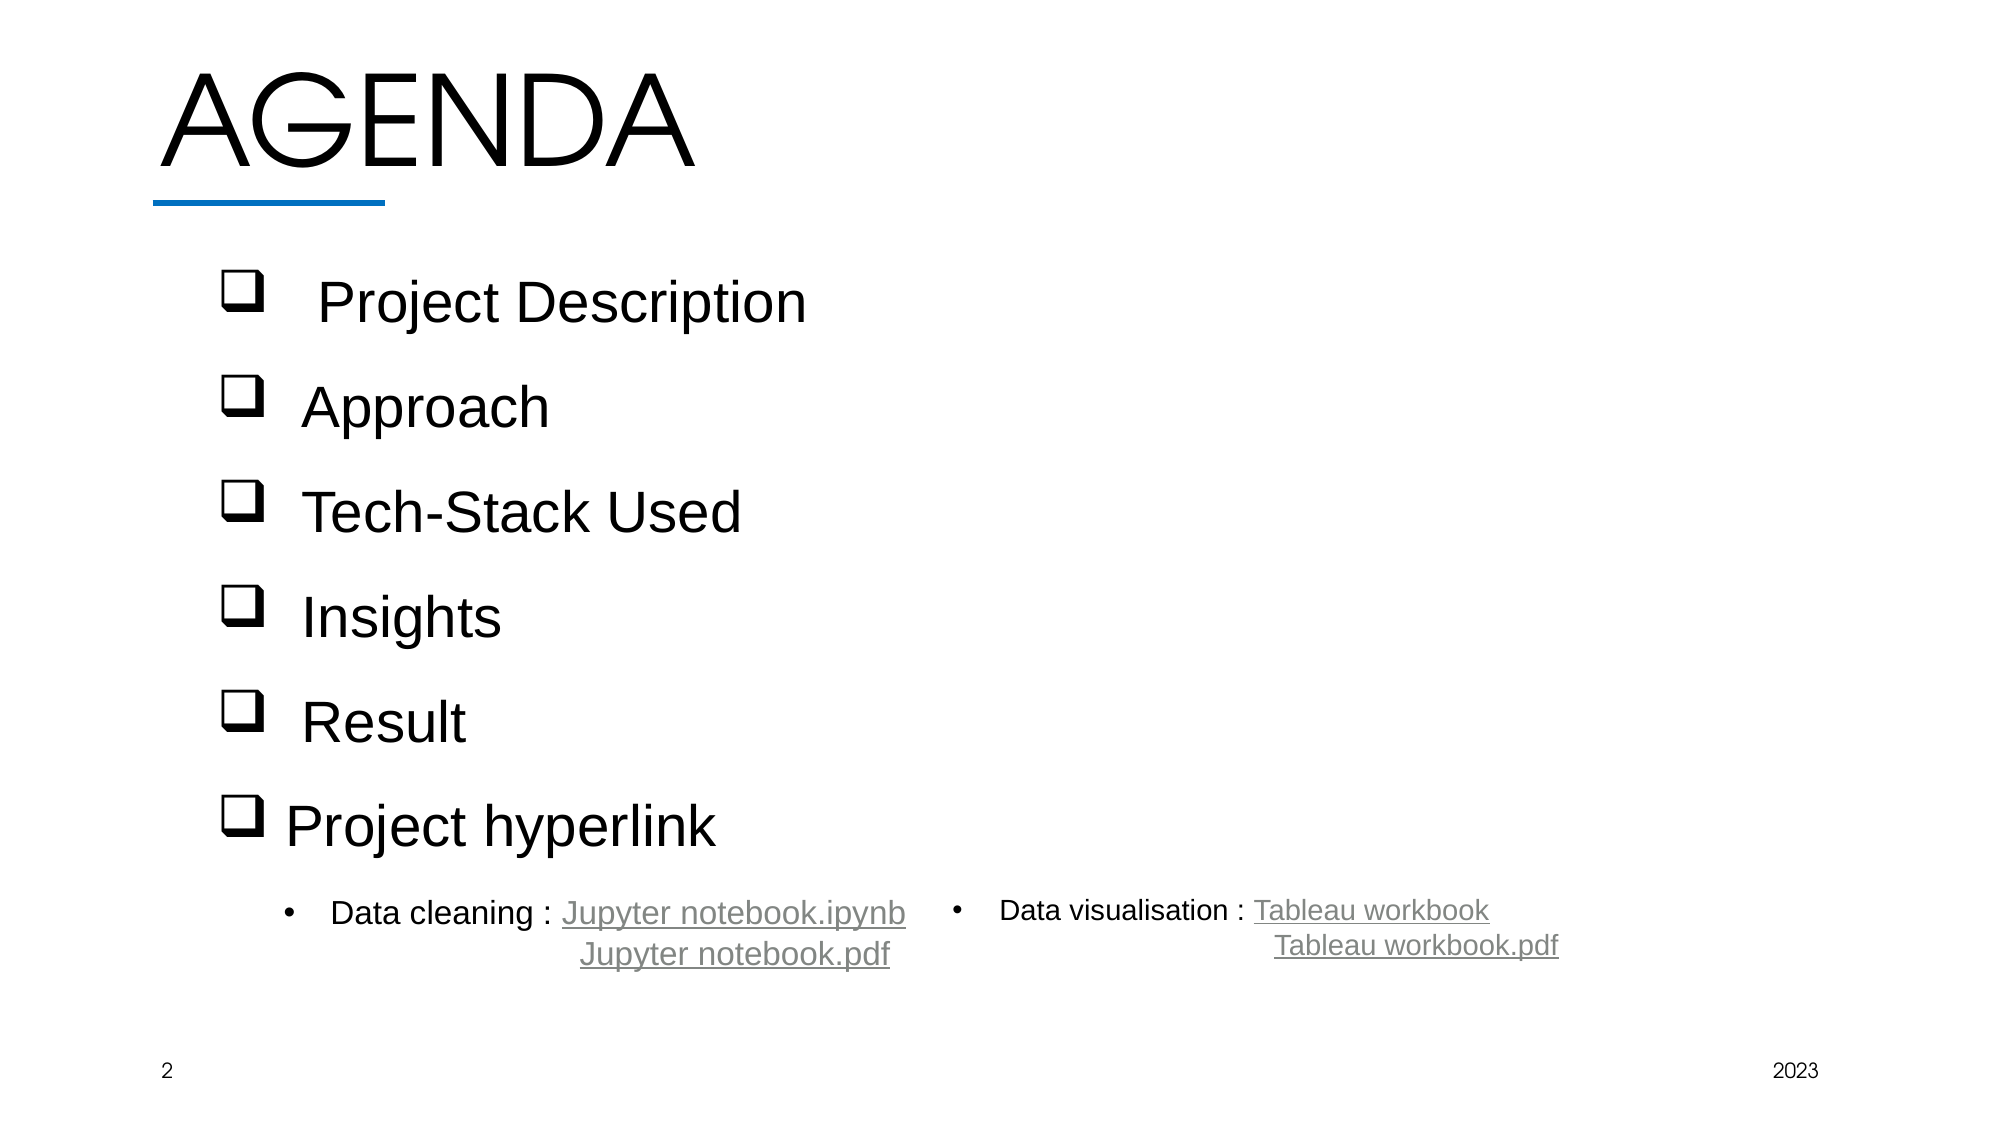

AGENDA
   Project Description
  Approach
  Tech-Stack Used
  Insights
  Result
 Project hyperlink
Data cleaning : Jupyter notebook.ipynb
                                Jupyter notebook.pdf
Data visualisation : Tableau workbook
                                       Tableau workbook.pdf
2
2023